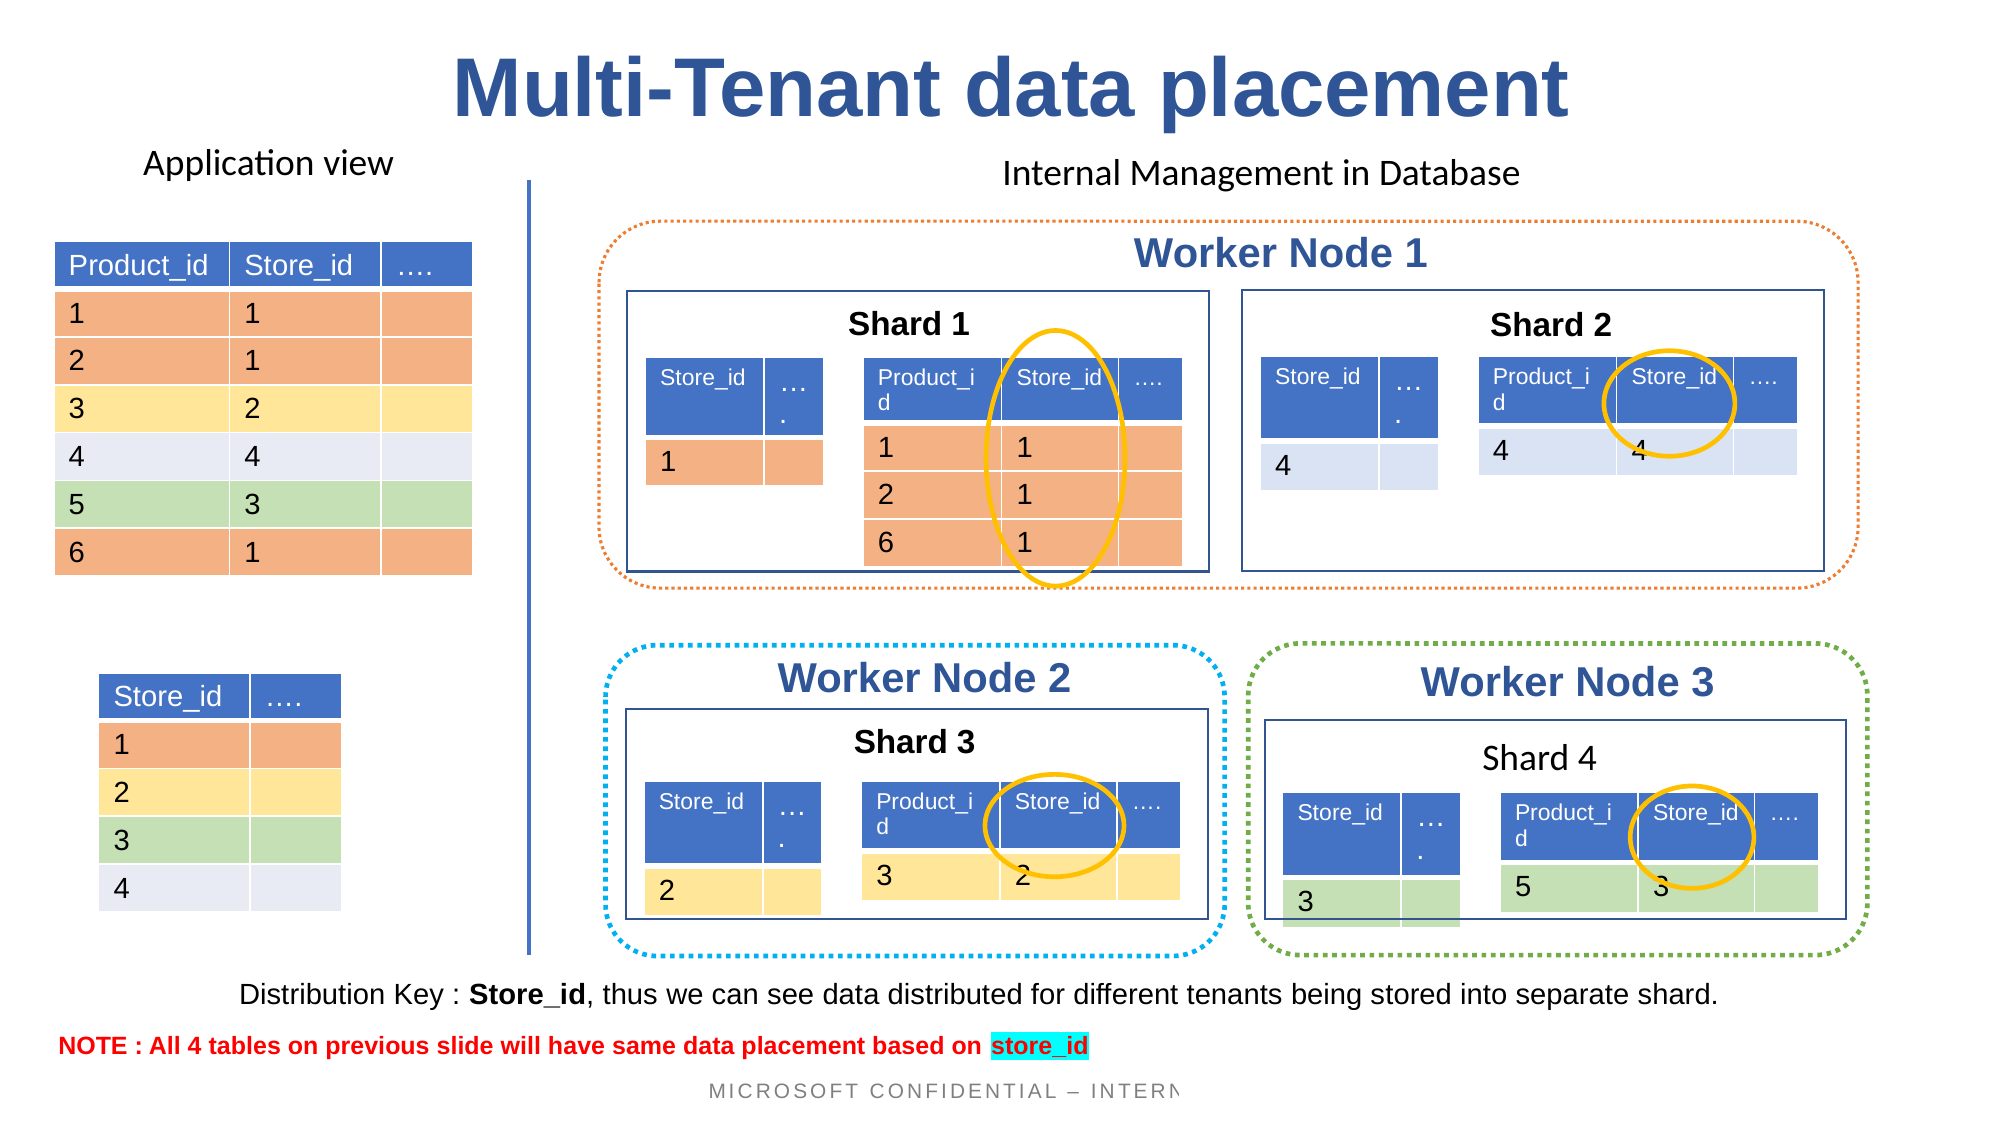

# Multi-Tenant data placement
Application view
Internal Management in Database
Worker Node 1

| Product\_id | Store\_id | …. |
| --- | --- | --- |
| 1 | 1 |  |
| 2 | 1 |  |
| 3 | 2 |  |
| 4 | 4 |  |
| 5 | 3 |  |
| 6 | 1 |  |

Shard 1
Shard 2

| Store\_id | …. |
| --- | --- |
| 4 |  |
| Product\_id | Store\_id | …. |
| --- | --- | --- |
| 4 | 4 |  |
| Store\_id | …. |
| --- | --- |
| 1 |  |
| Product\_id | Store\_id | …. |
| --- | --- | --- |
| 1 | 1 |  |
| 2 | 1 |  |
| 6 | 1 |  |

Worker Node 2

Worker Node 3
| Store\_id | …. |
| --- | --- |
| 1 |  |
| 2 |  |
| 3 |  |
| 4 |  |

Shard 3

Shard 4

| Store\_id | …. |
| --- | --- |
| 2 |  |
| Product\_id | Store\_id | …. |
| --- | --- | --- |
| 3 | 2 |  |

| Store\_id | …. |
| --- | --- |
| 3 |  |
| Product\_id | Store\_id | …. |
| --- | --- | --- |
| 5 | 3 |  |
Distribution Key : Store_id, thus we can see data distributed for different tenants being stored into separate shard.
NOTE : All 4 tables on previous slide will have same data placement based on store_id